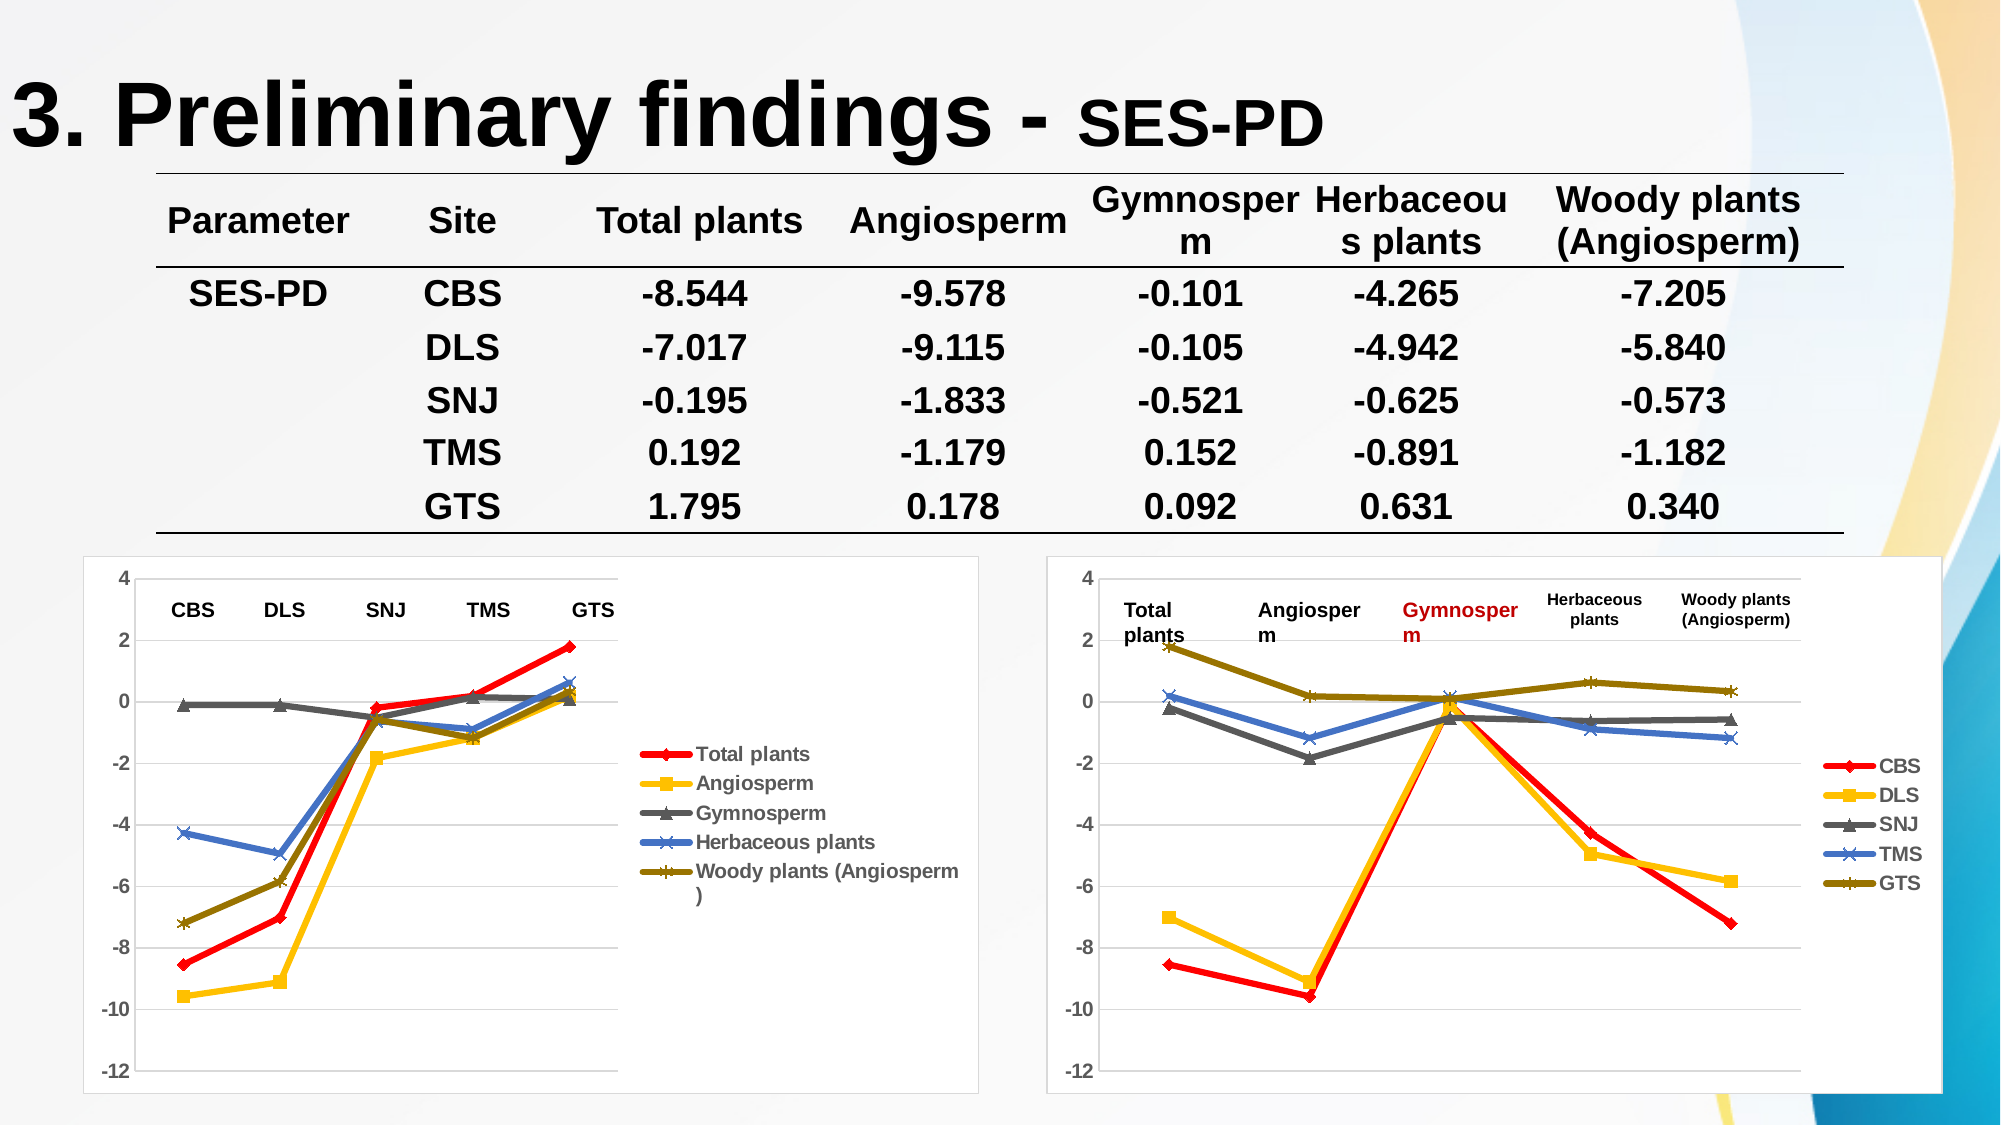

3. Preliminary findings - SES-PD
| Parameter | Site | Total plants | Angiosperm | Gymnosperm | Herbaceous plants | Woody plants (Angiosperm) |
| --- | --- | --- | --- | --- | --- | --- |
| SES-PD | CBS | -8.544 | -9.578 | -0.101 | -4.265 | -7.205 |
|  | DLS | -7.017 | -9.115 | -0.105 | -4.942 | -5.840 |
|  | SNJ | -0.195 | -1.833 | -0.521 | -0.625 | -0.573 |
|  | TMS | 0.192 | -1.179 | 0.152 | -0.891 | -1.182 |
|  | GTS | 1.795 | 0.178 | 0.092 | 0.631 | 0.340 |

### Chart

| Category | Total plants | Angiosperm | Gymnosperm | Herbaceous plants | Woody plants (Angiosperm) |
|---|---|---|---|---|---|
| CBS | -8.544 | -9.578 | -0.101 | -4.265 | -7.205 |
| DLS | -7.017 | -9.115 | -0.105 | -4.942 | -5.84 |
| SNJ | -0.195 | -1.833 | -0.521 | -0.625 | -0.573 |
| TMS | 0.192 | -1.179 | 0.152 | -0.891 | -1.182 |
| GTS | 1.795 | 0.178 | 0.092 | 0.631 | 0.34 |

### Chart

| Category | CBS | DLS | SNJ | TMS | GTS |
|---|---|---|---|---|---|
| Total plants | -8.544 | -7.017 | -0.195 | 0.192 | 1.795 |
| Angiosperm | -9.578 | -9.115 | -1.833 | -1.179 | 0.178 |
| Gymnosperm | -0.101 | -0.105 | -0.521 | 0.152 | 0.092 |
| Herbaceous plants | -4.265 | -4.942 | -0.625 | -0.891 | 0.631 |
| Woody plants (Angiosperm) | -7.205 | -5.84 | -0.573 | -1.182 | 0.34 |
Herbaceous plants
Woody plants (Angiosperm)
CBS
TMS
GTS
Angiosperm
Gymnosperm
SNJ
Total plants
DLS